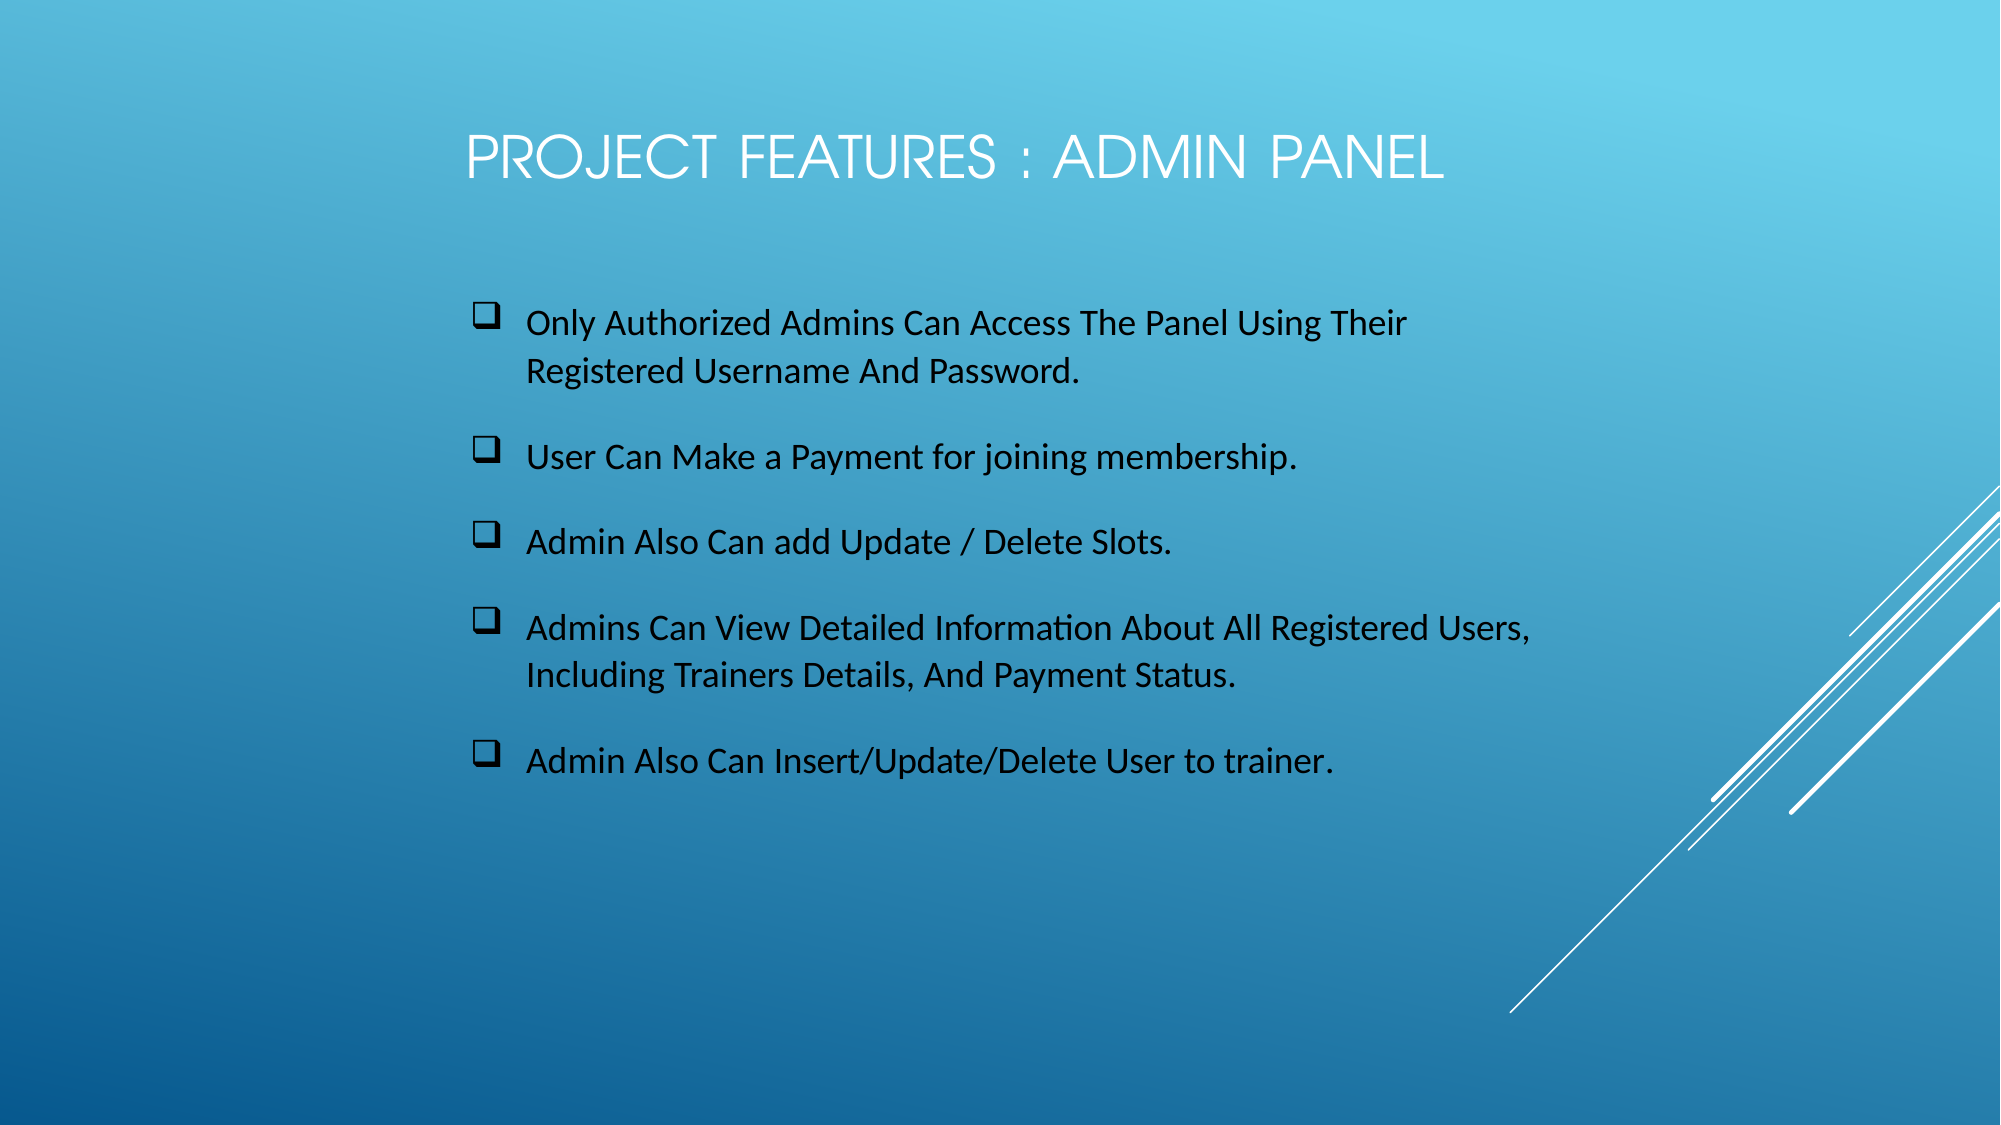

# Project Features : Admin Panel
Only Authorized Admins Can Access The Panel Using Their
Registered Username And Password.
User Can Make a Payment for joining membership.
Admin Also Can add Update / Delete Slots.
Admins Can View Detailed Information About All Registered Users, Including Trainers Details, And Payment Status.
Admin Also Can Insert/Update/Delete User to trainer.